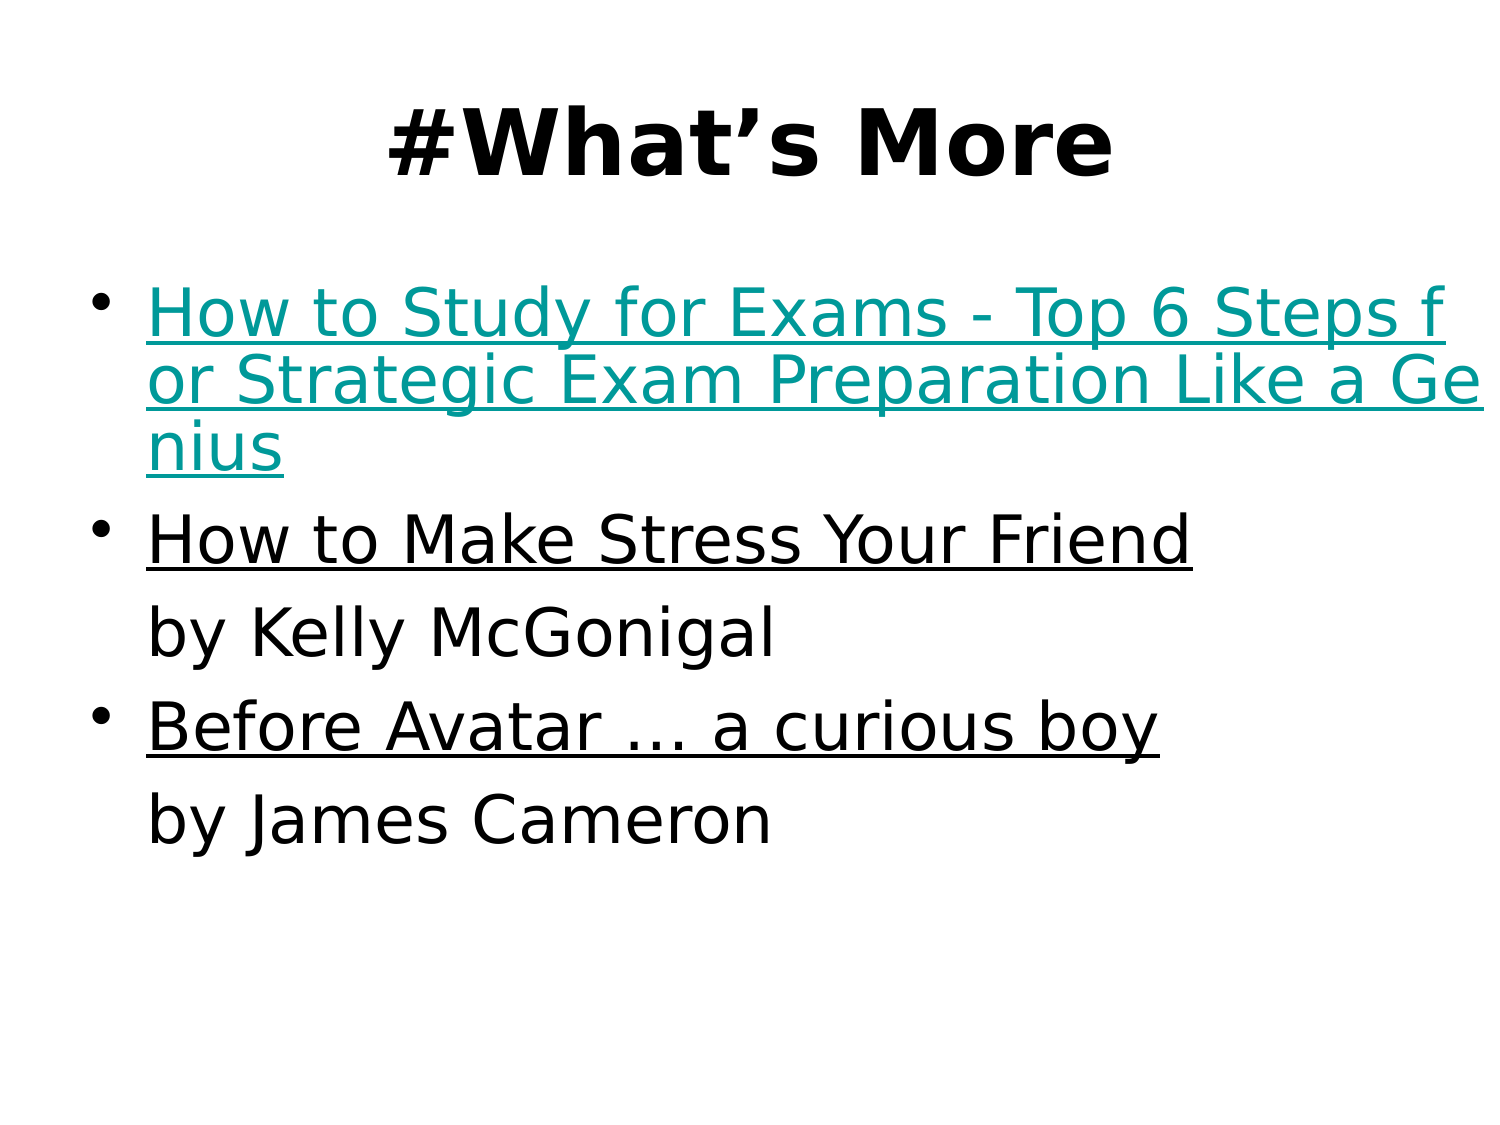

# #What’s More
How to Study for Exams - Top 6 Steps for Strategic Exam Preparation Like a Genius
How to Make Stress Your Friend
	by Kelly McGonigal
Before Avatar … a curious boy
	by James Cameron